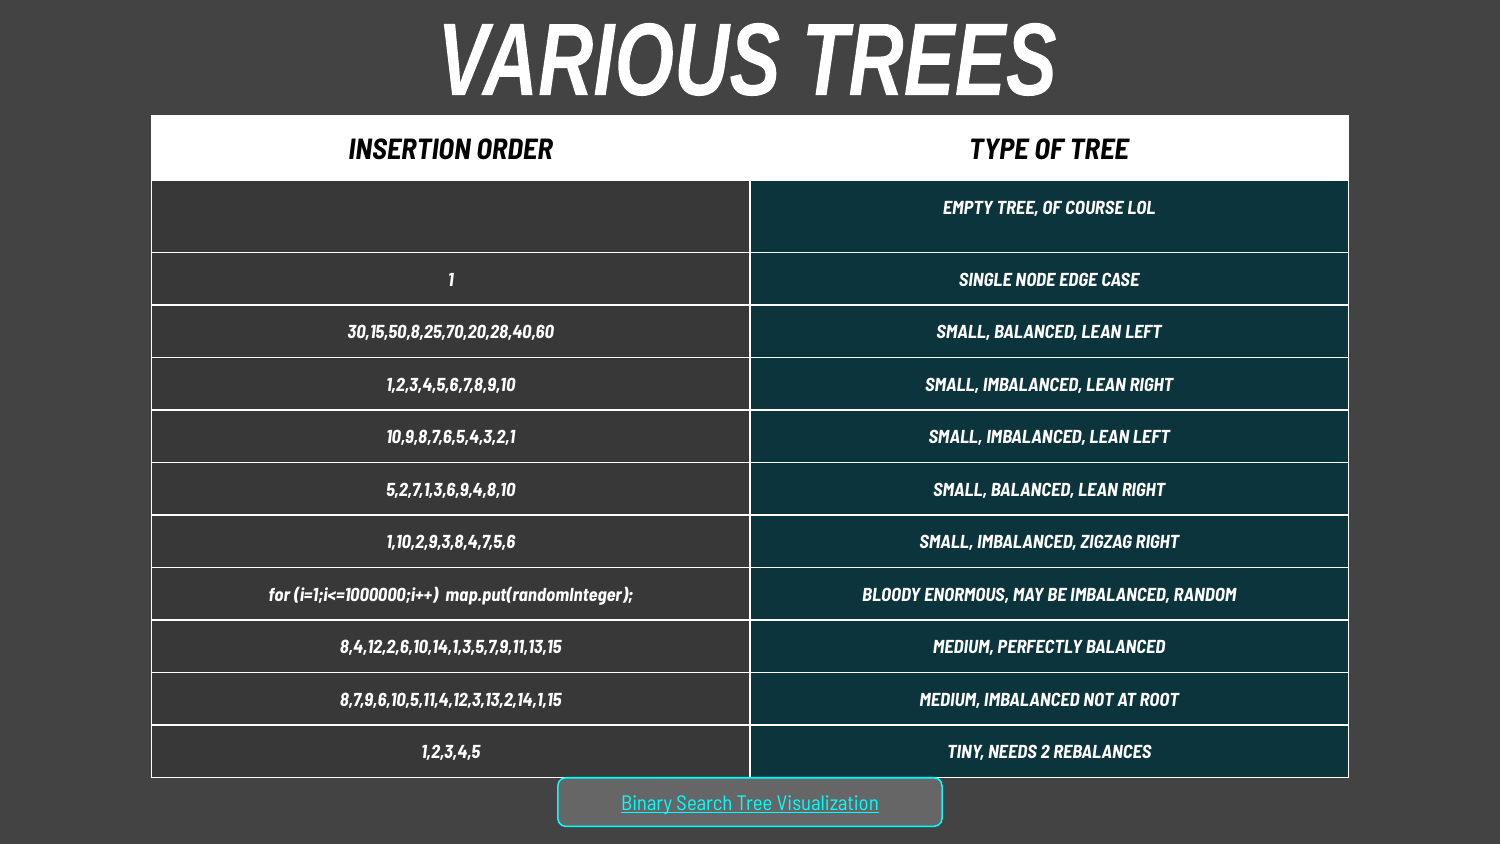

VARIOUS TREES
| INSERTION ORDER | TYPE OF TREE |
| --- | --- |
|  | EMPTY TREE, OF COURSE LOL |
| 1 | SINGLE NODE EDGE CASE |
| 30,15,50,8,25,70,20,28,40,60 | SMALL, BALANCED, LEAN LEFT |
| 1,2,3,4,5,6,7,8,9,10 | SMALL, IMBALANCED, LEAN RIGHT |
| 10,9,8,7,6,5,4,3,2,1 | SMALL, IMBALANCED, LEAN LEFT |
| 5,2,7,1,3,6,9,4,8,10 | SMALL, BALANCED, LEAN RIGHT |
| 1,10,2,9,3,8,4,7,5,6 | SMALL, IMBALANCED, ZIGZAG RIGHT |
| for (i=1;i<=1000000;i++) map.put(randomInteger); | BLOODY ENORMOUS, MAY BE IMBALANCED, RANDOM |
| 8,4,12,2,6,10,14,1,3,5,7,9,11,13,15 | MEDIUM, PERFECTLY BALANCED |
| 8,7,9,6,10,5,11,4,12,3,13,2,14,1,15 | MEDIUM, IMBALANCED NOT AT ROOT |
| 1,2,3,4,5 | TINY, NEEDS 2 REBALANCES |
Binary Search Tree Visualization